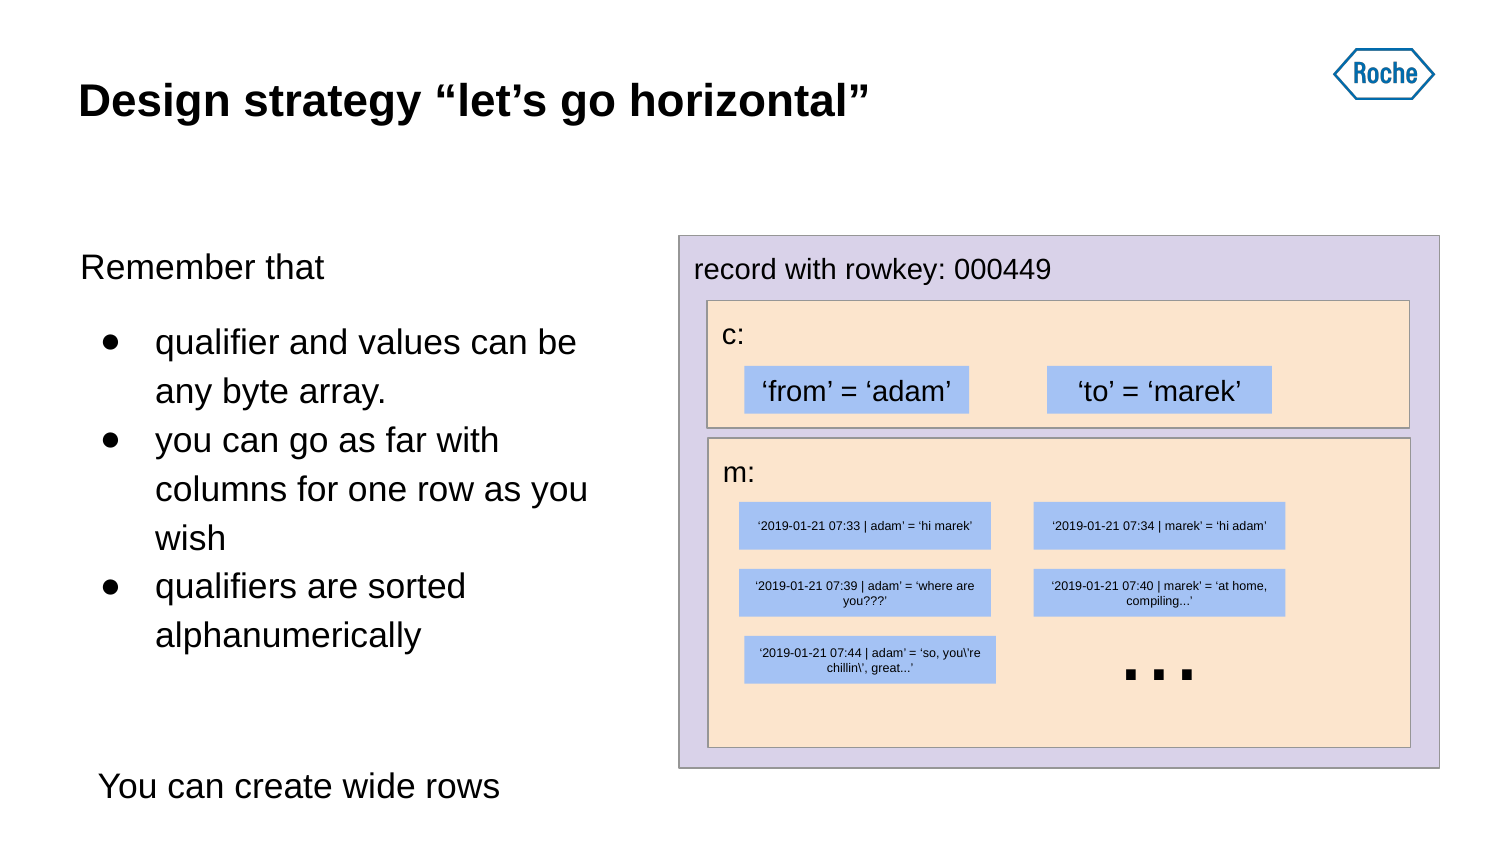

# Design strategy “let’s go horizontal”
Remember that
qualifier and values can be any byte array.
you can go as far with columns for one row as you wish
qualifiers are sorted alphanumerically

You can create wide rows

record with rowkey: 000449

c:
‘from’ = ‘adam’
‘to’ = ‘marek’
m:
‘2019-01-21 07:33 | adam’ = ‘hi marek’
‘2019-01-21 07:34 | marek’ = ‘hi adam’
‘2019-01-21 07:39 | adam’ = ‘where are you???’
‘2019-01-21 07:40 | marek’ = ‘at home, compiling...’
...
‘2019-01-21 07:44 | adam’ = ‘so, you\’re chillin\’, great...’